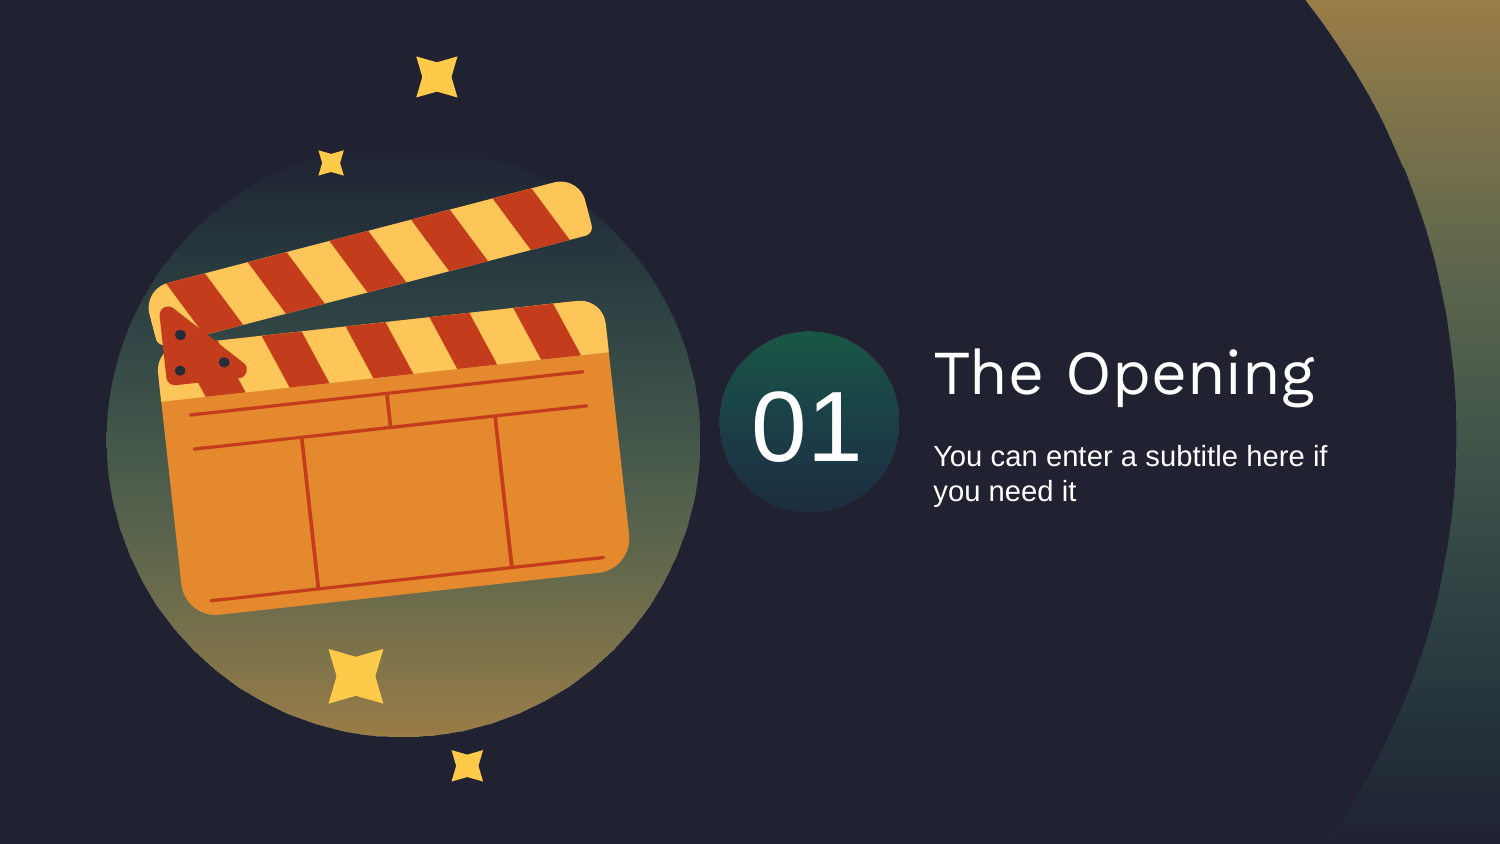

# The Opening
01

You can enter a subtitle here if you need it